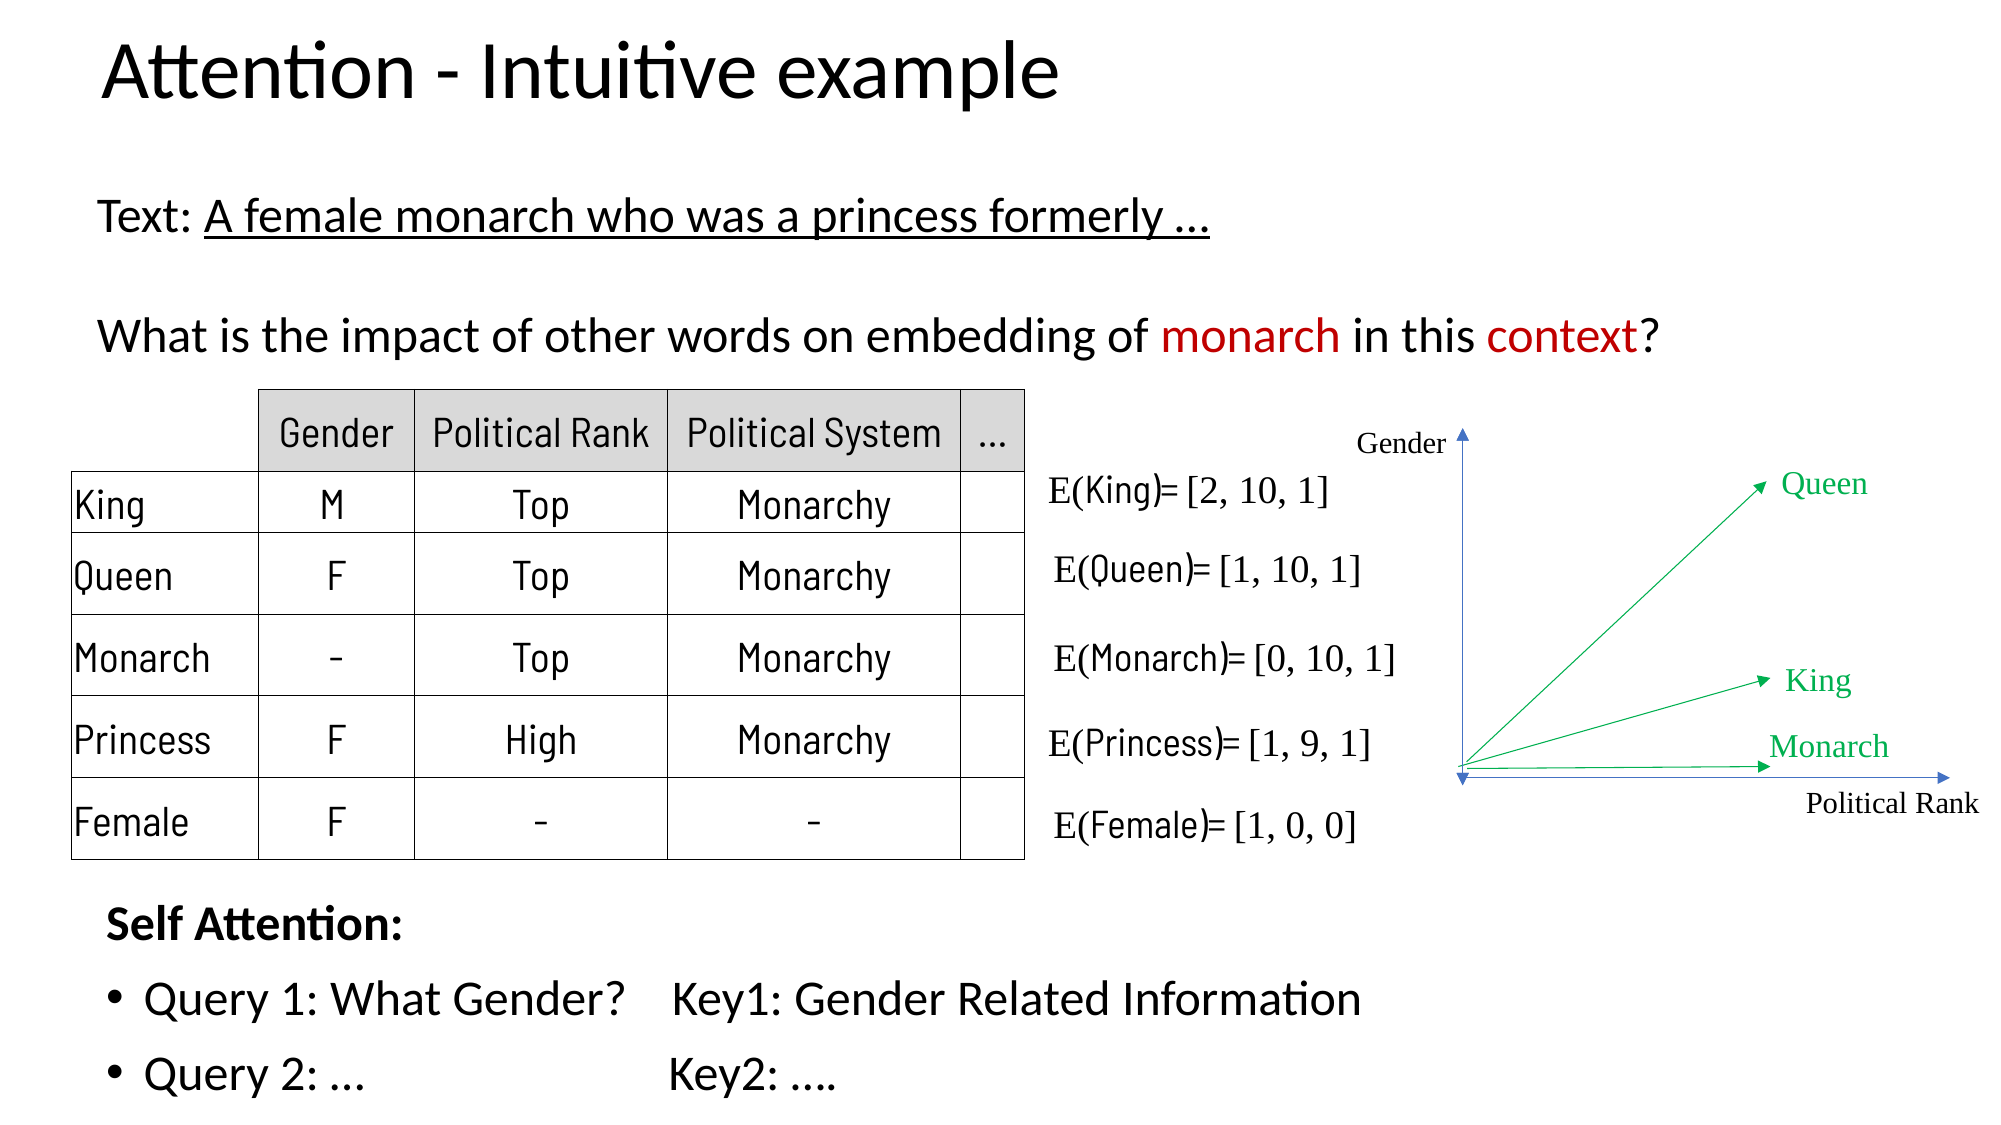

# Attention - Intuitive example
Text: A female monarch who was a princess formerly …

What is the impact of other words on embedding of monarch in this context?
|  | Gender | Political Rank | Political System | … |
| --- | --- | --- | --- | --- |
| King | M | Top | Monarchy |  |
| Queen | F | Top | Monarchy |  |
| Monarch | - | Top | Monarchy |  |
| Princess | F | High | Monarchy |  |
| Female | F | - | - |  |
Gender
Queen
 E(King)= [2, 10, 1]
 E(Queen)= [1, 10, 1]
 E(Monarch)= [0, 10, 1]
King
 E(Princess)= [1, 9, 1]
Monarch
Political Rank
 E(Female)= [1, 0, 0]
Self Attention:
Query 1: What Gender?    Key1: Gender Related Information
Query 2: …                           Key2: ….